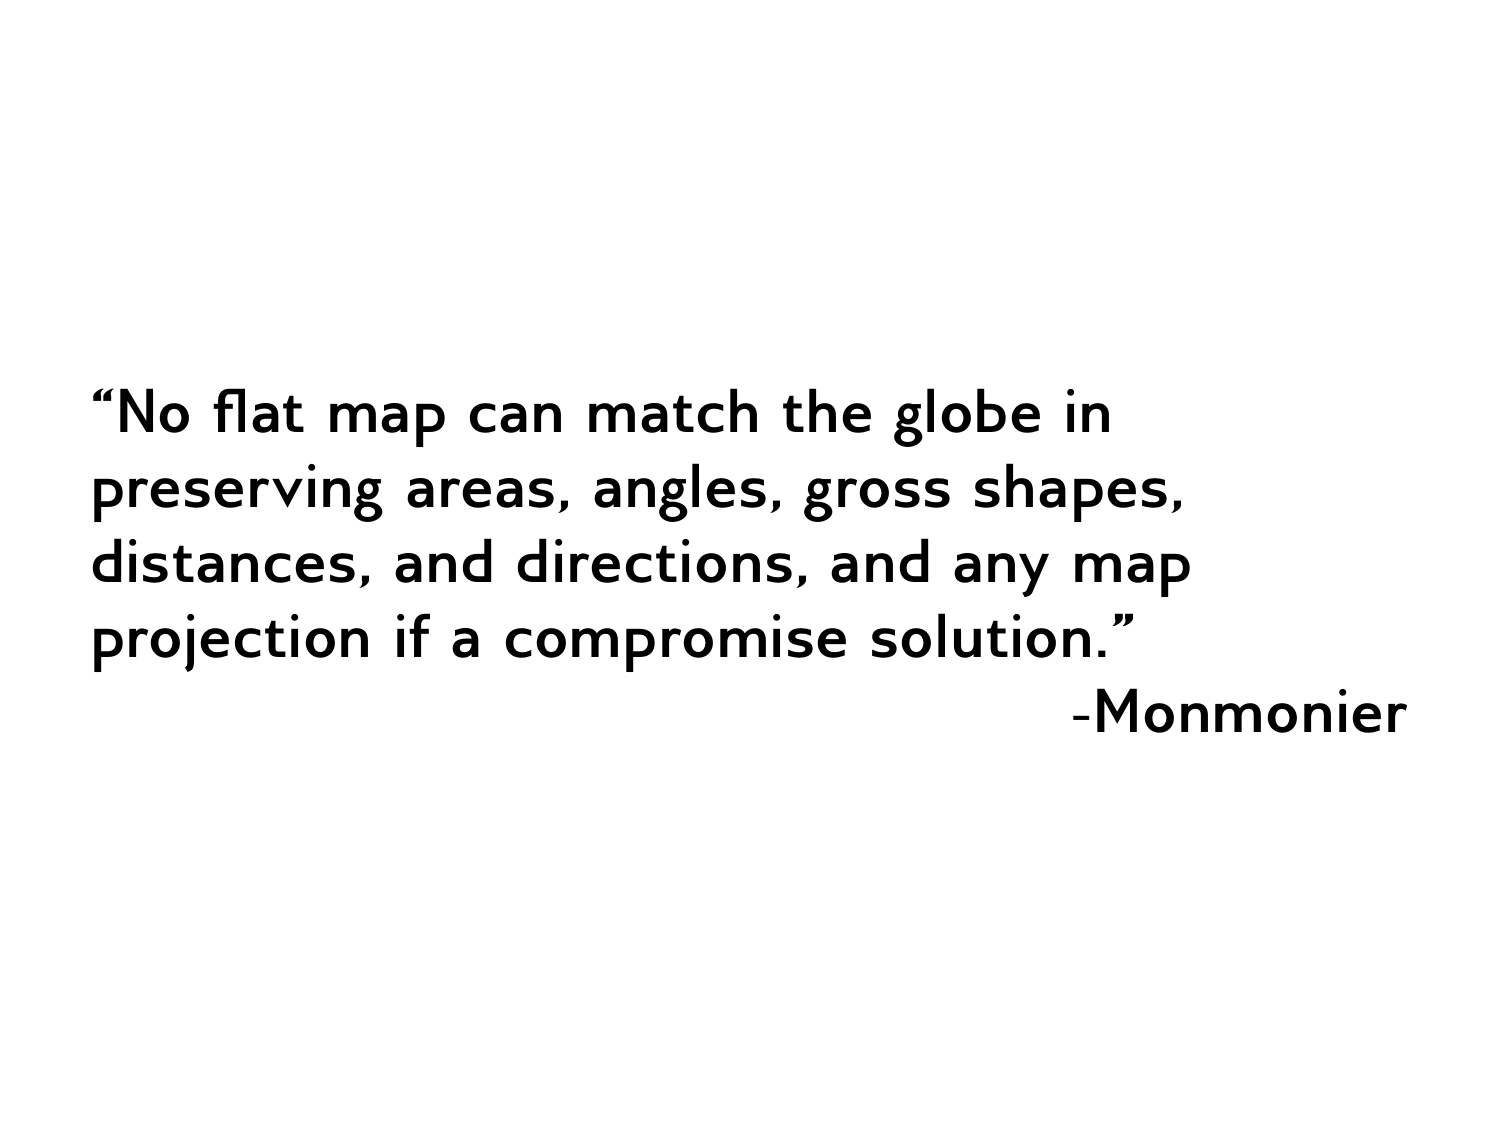

#
“No flat map can match the globe in preserving areas, angles, gross shapes, distances, and directions, and any map projection if a compromise solution.”
-Monmonier